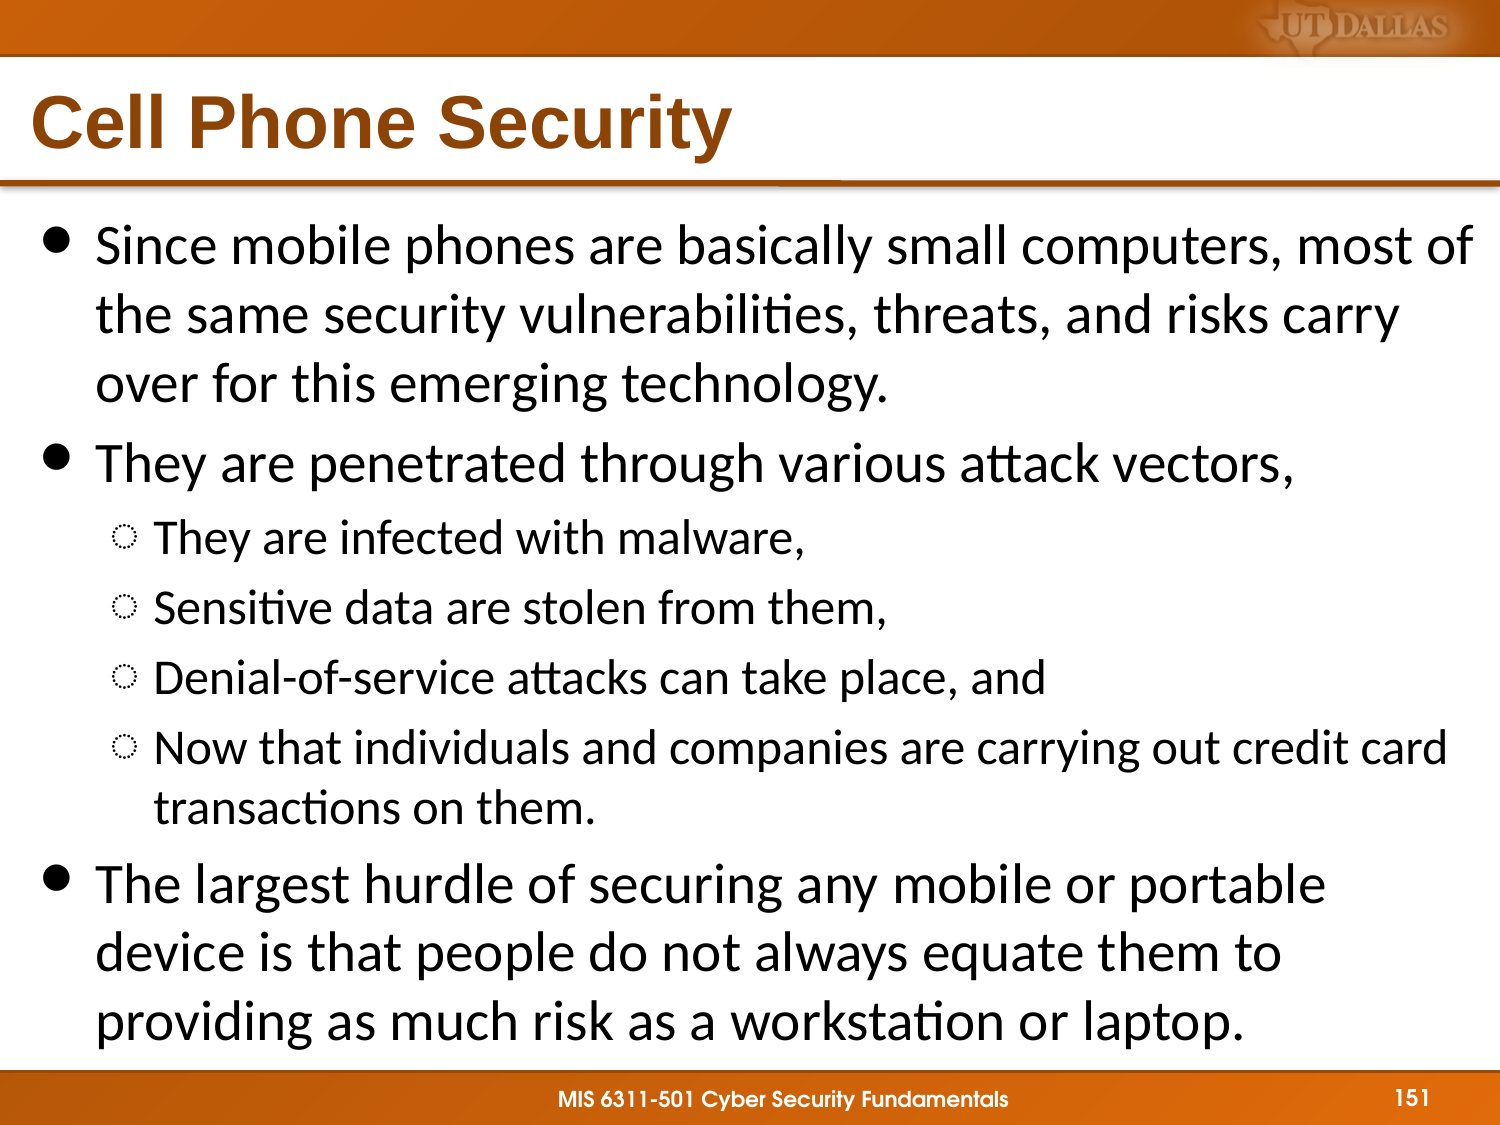

# Cell Phone Security
Since mobile phones are basically small computers, most of the same security vulnerabilities, threats, and risks carry over for this emerging technology.
They are penetrated through various attack vectors,
They are infected with malware,
Sensitive data are stolen from them,
Denial-of-service attacks can take place, and
Now that individuals and companies are carrying out credit card transactions on them.
The largest hurdle of securing any mobile or portable device is that people do not always equate them to providing as much risk as a workstation or laptop.
151